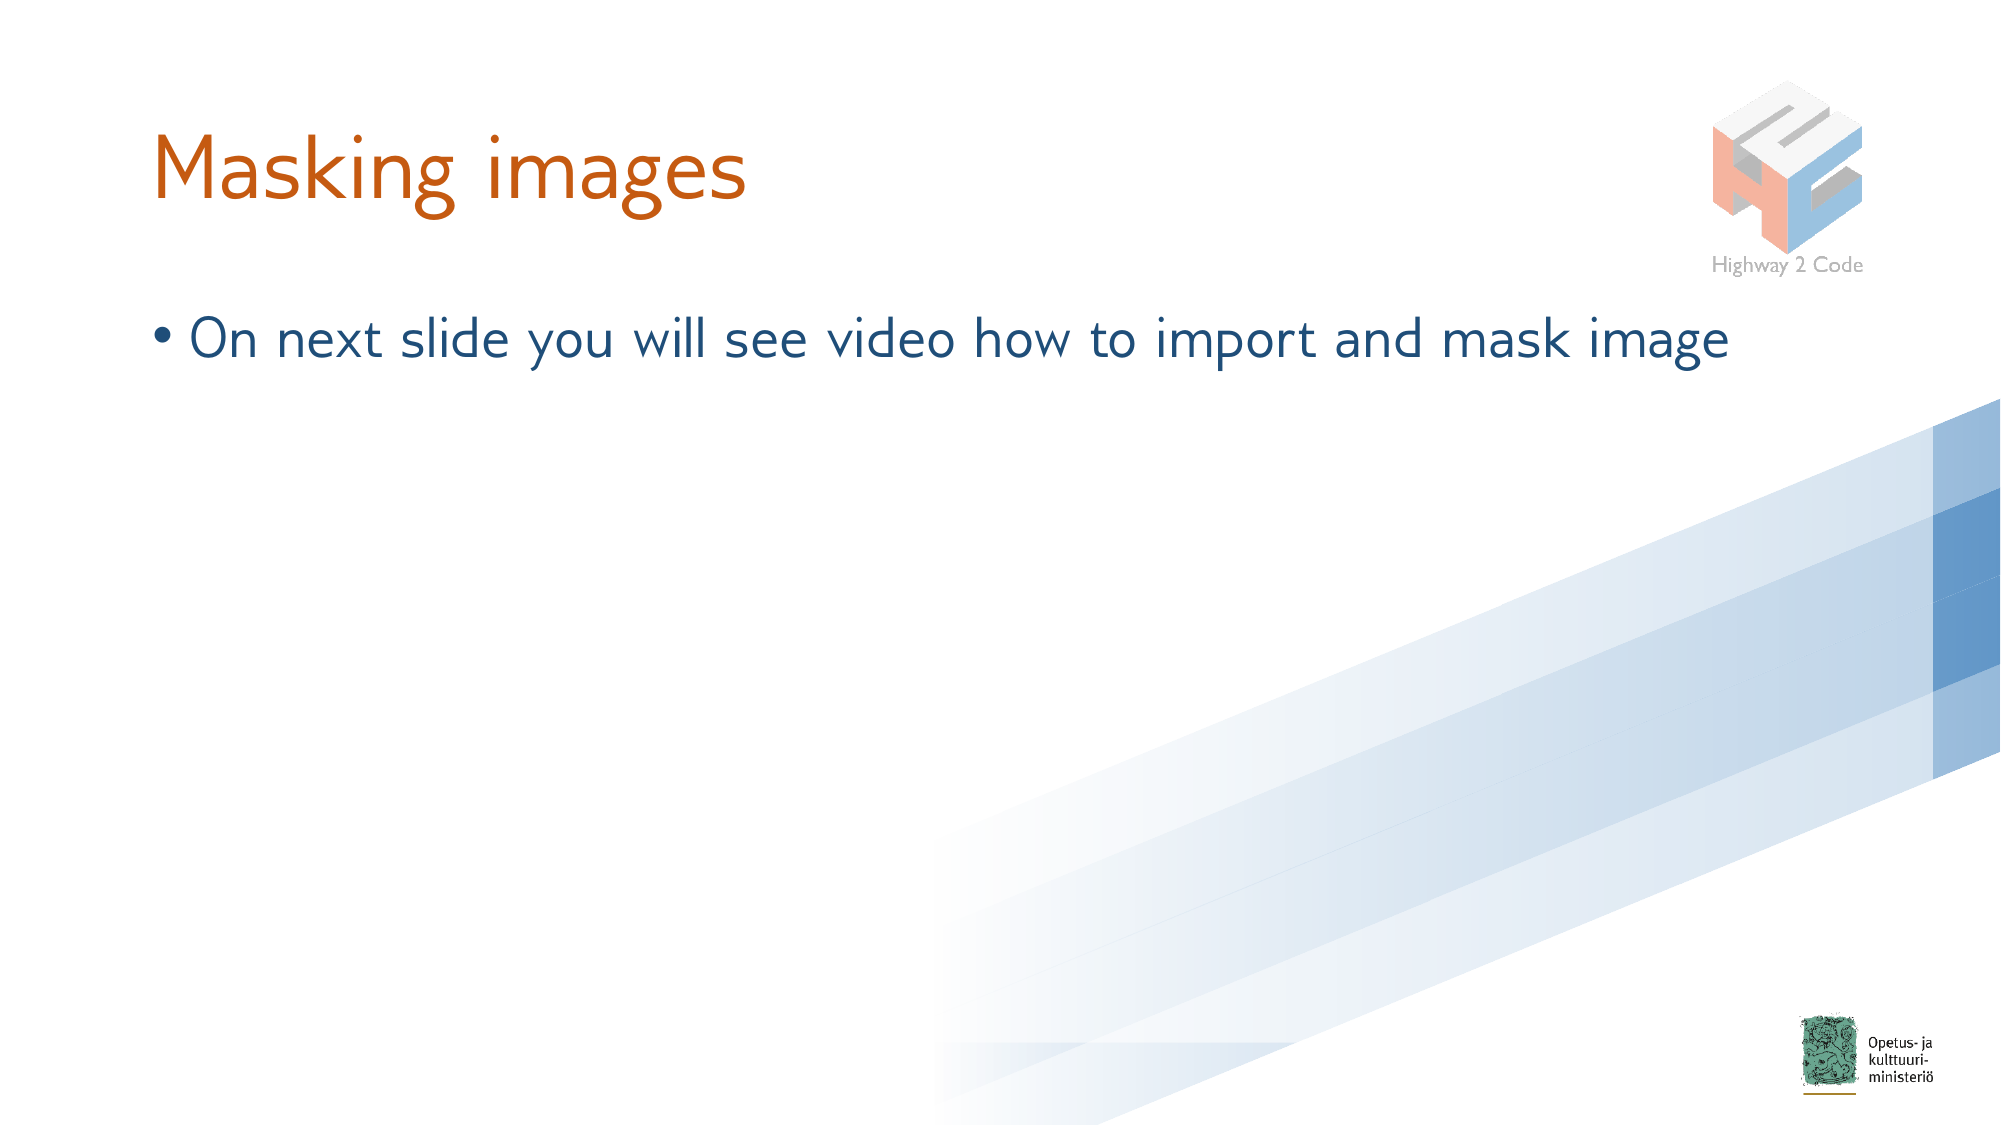

# Masking images
On next slide you will see video how to import and mask image